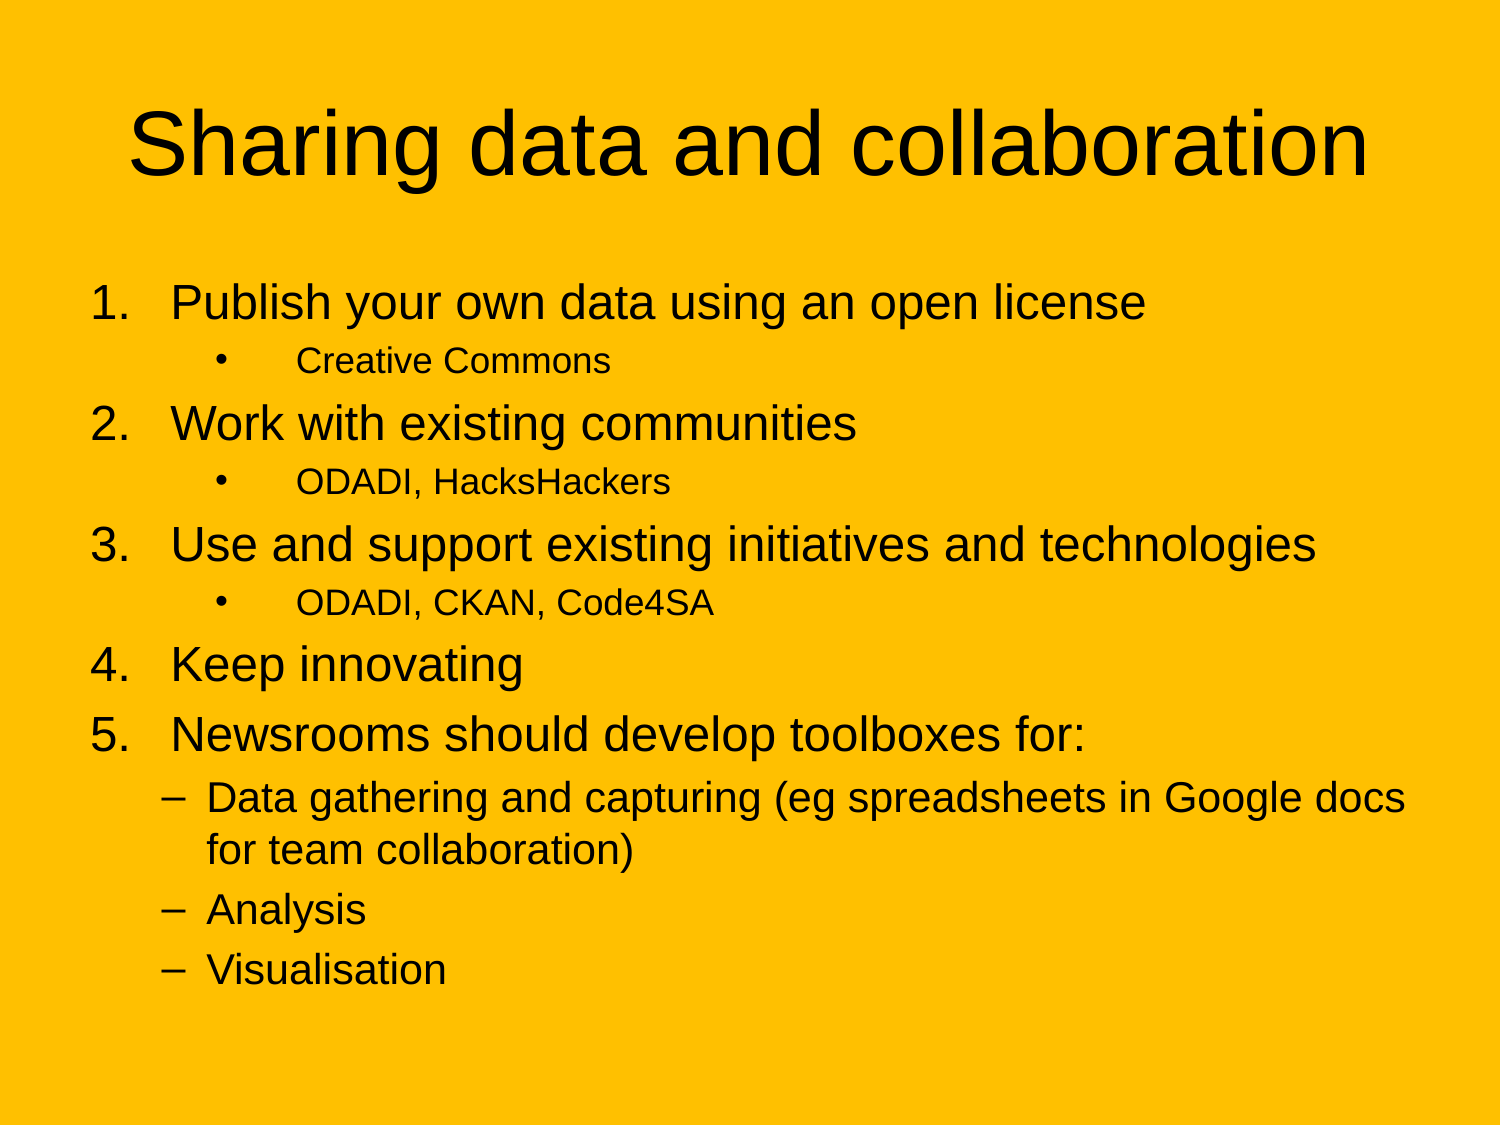

# Sharing data and collaboration
Publish your own data using an open license
Creative Commons
Work with existing communities
ODADI, HacksHackers
Use and support existing initiatives and technologies
ODADI, CKAN, Code4SA
Keep innovating
Newsrooms should develop toolboxes for:
Data gathering and capturing (eg spreadsheets in Google docs for team collaboration)
Analysis
Visualisation